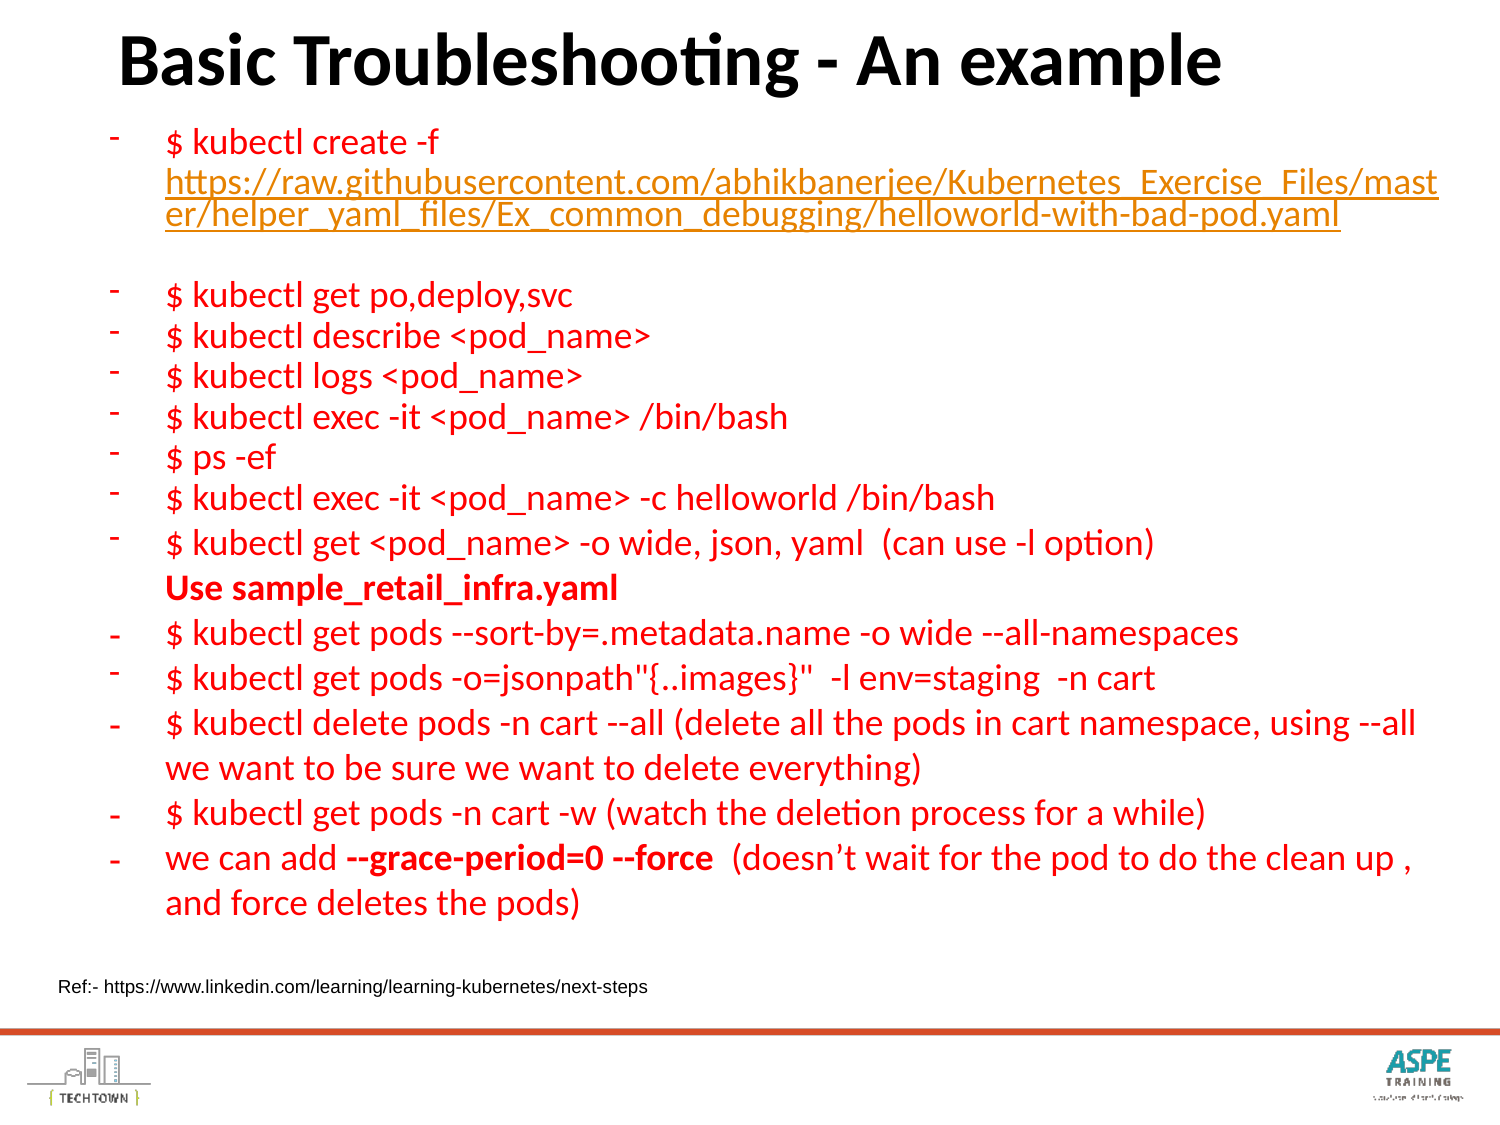

# Basic Troubleshooting - An example
$ kubectl create -f https://raw.githubusercontent.com/abhikbanerjee/Kubernetes_Exercise_Files/master/helper_yaml_files/Ex_common_debugging/helloworld-with-bad-pod.yaml
$ kubectl get po,deploy,svc
$ kubectl describe <pod_name>
$ kubectl logs <pod_name>
$ kubectl exec -it <pod_name> /bin/bash
$ ps -ef
$ kubectl exec -it <pod_name> -c helloworld /bin/bash
$ kubectl get <pod_name> -o wide, json, yaml  (can use -l option)
Use sample_retail_infra.yaml
$ kubectl get pods --sort-by=.metadata.name -o wide --all-namespaces
$ kubectl get pods -o=jsonpath"{..images}"  -l env=staging  -n cart
$ kubectl delete pods -n cart --all (delete all the pods in cart namespace, using --all we want to be sure we want to delete everything)
$ kubectl get pods -n cart -w (watch the deletion process for a while)
we can add --grace-period=0 --force  (doesn’t wait for the pod to do the clean up , and force deletes the pods)

Ref:- https://www.linkedin.com/learning/learning-kubernetes/next-steps